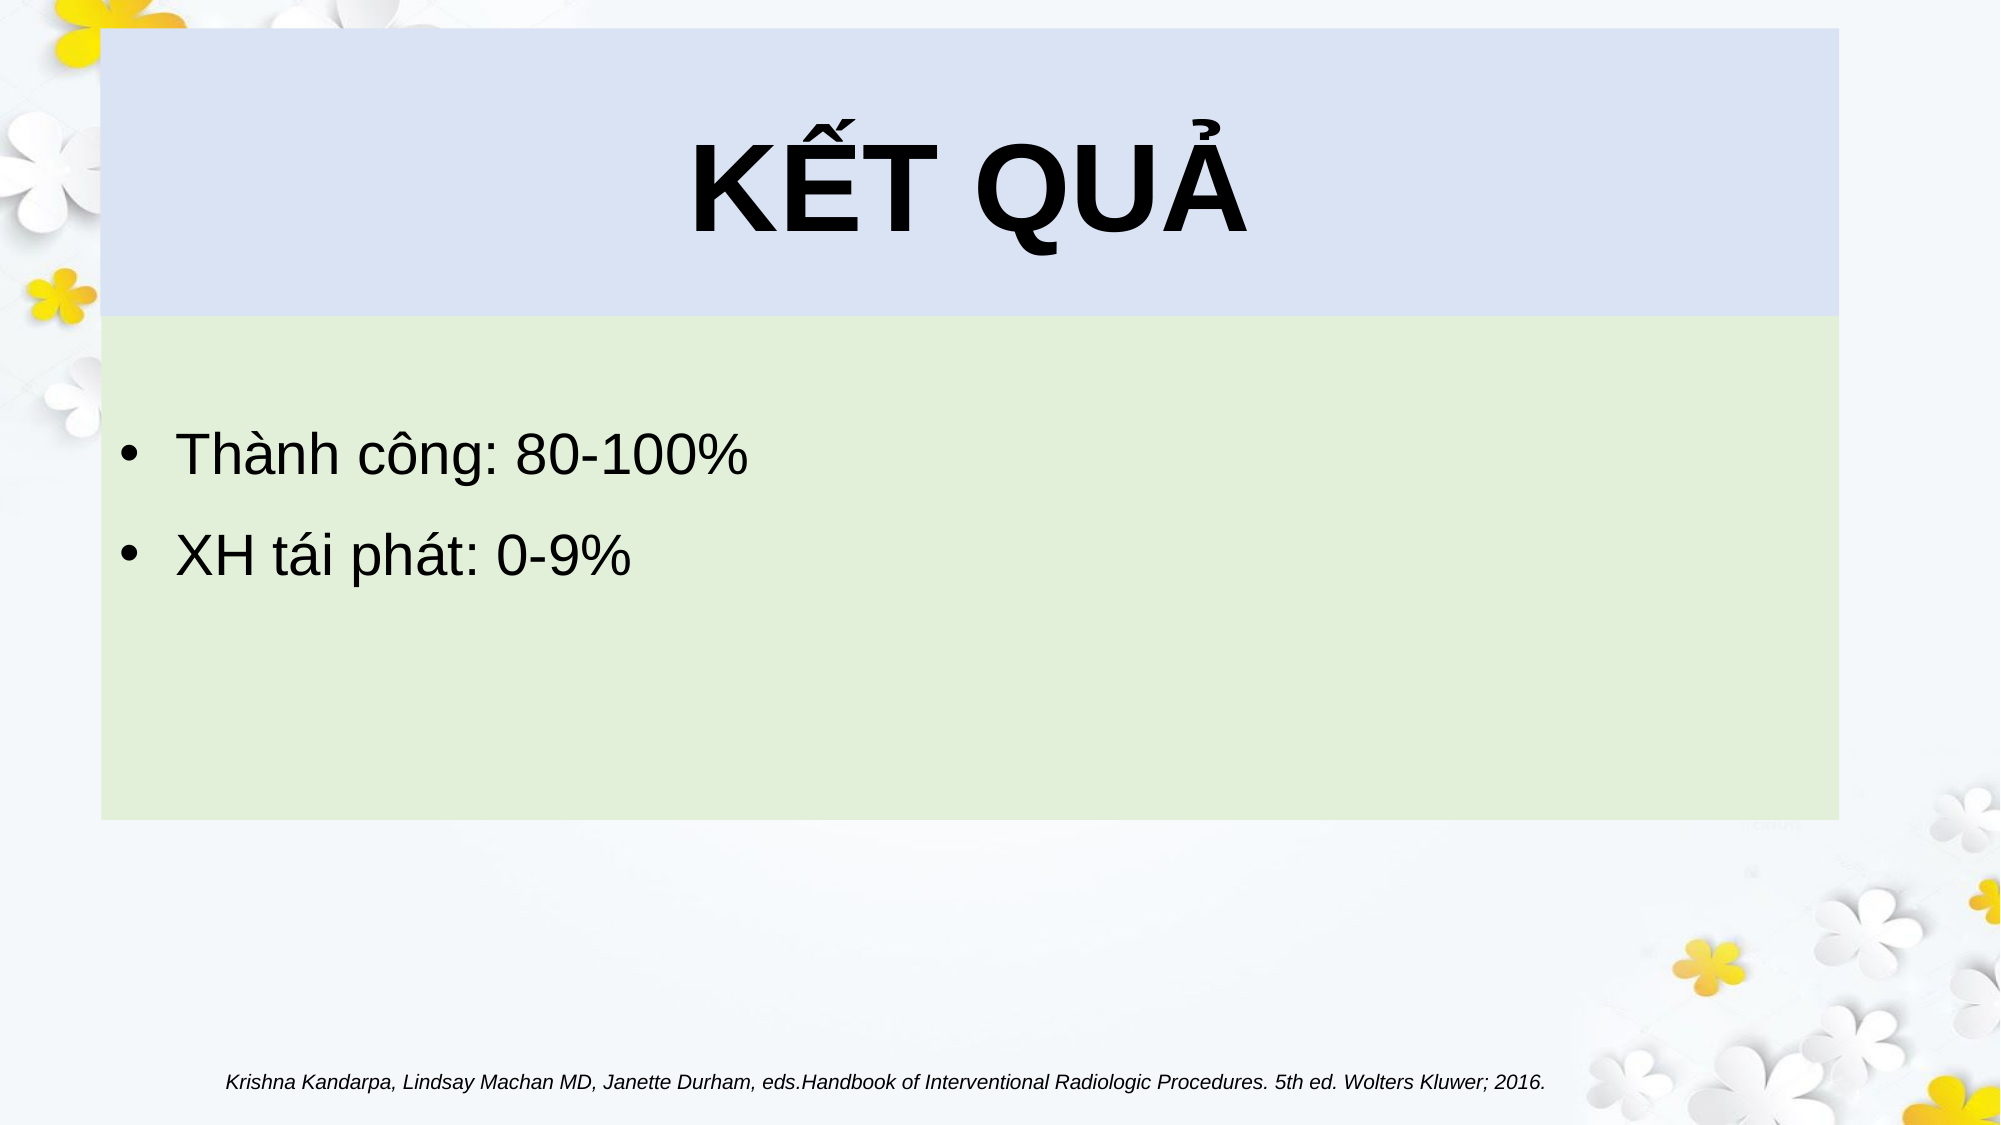

KẾT QUẢ

Thành công: 80-100%
XH tái phát: 0-9%
Krishna Kandarpa, Lindsay Machan MD, Janette Durham, eds.Handbook of Interventional Radiologic Procedures. 5th ed. Wolters Kluwer; 2016.